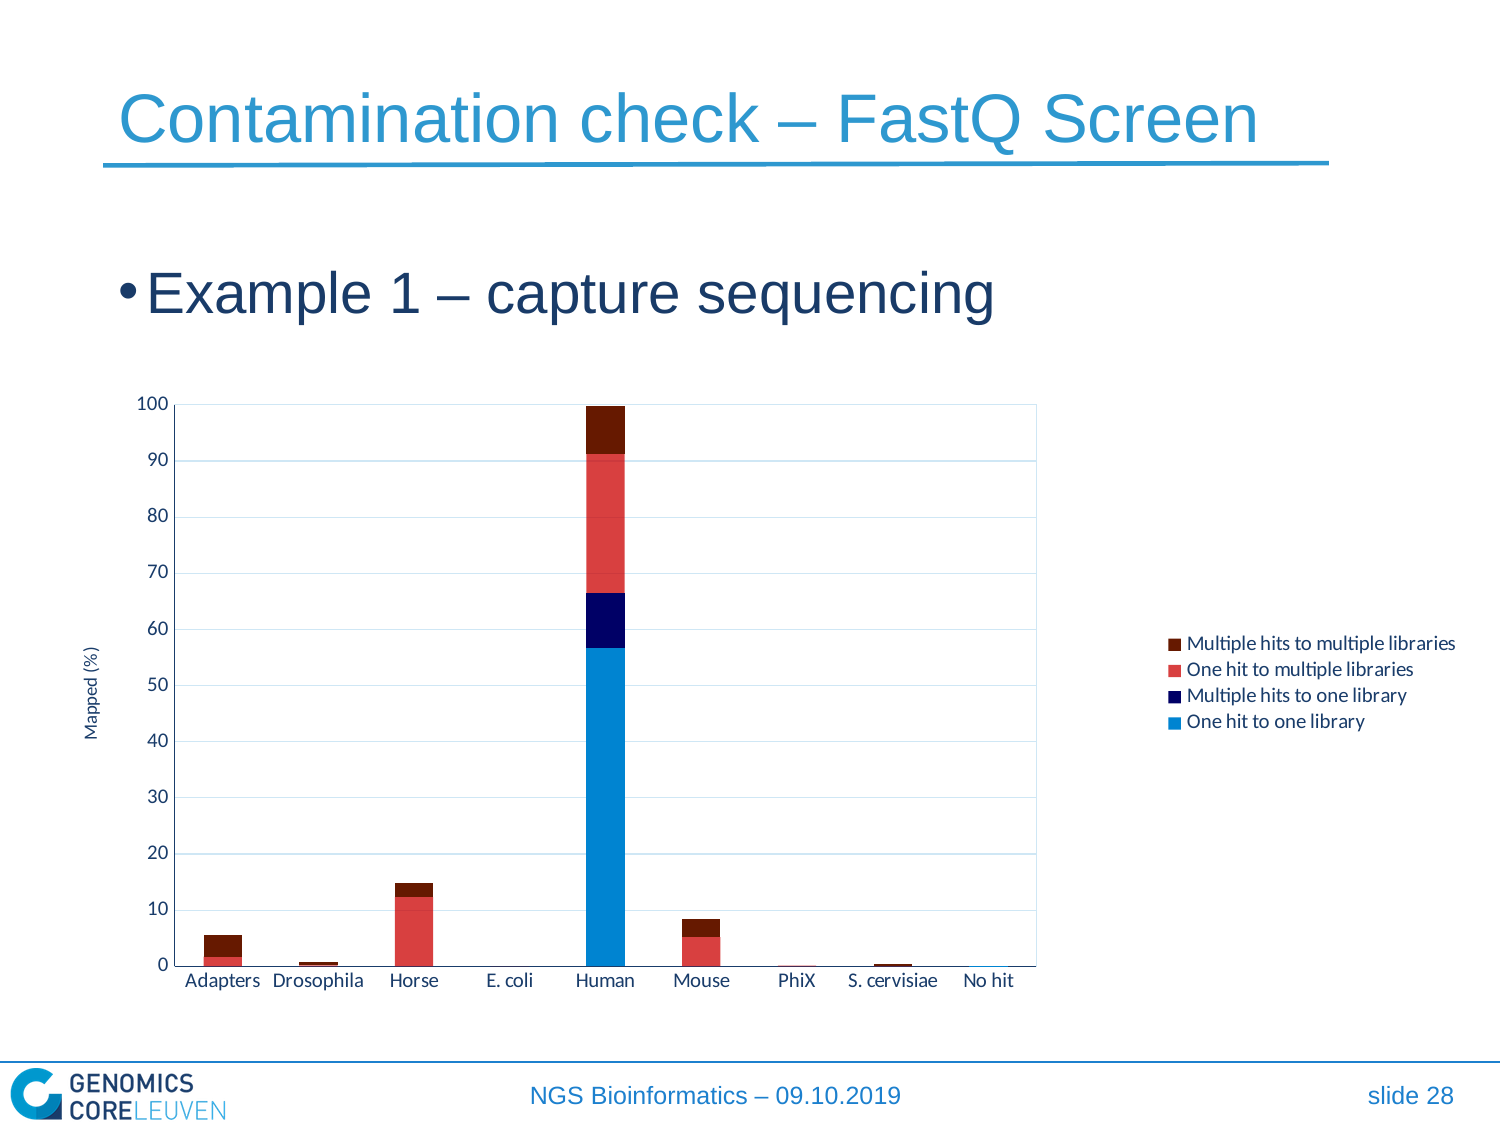

# Contamination check – FastQ Screen
Example 1 – capture sequencing

[unsupported chart]